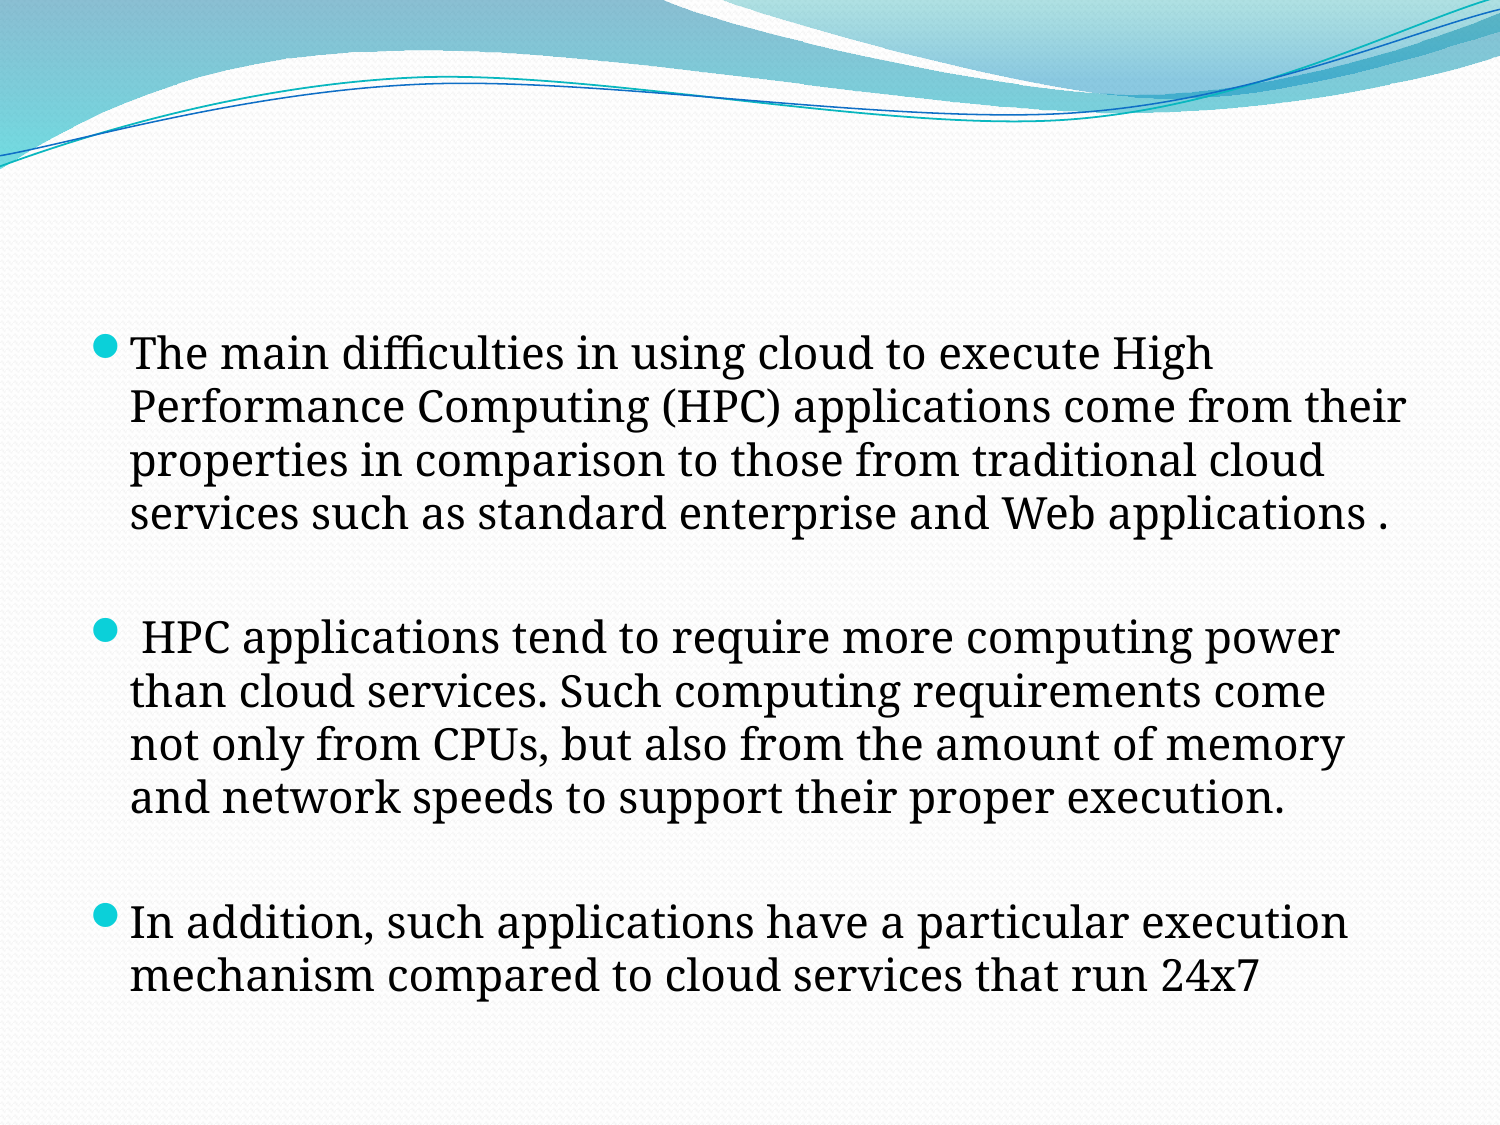

#
The main difficulties in using cloud to execute High Performance Computing (HPC) applications come from their properties in comparison to those from traditional cloud services such as standard enterprise and Web applications .

 HPC applications tend to require more computing power than cloud services. Such computing requirements come not only from CPUs, but also from the amount of memory and network speeds to support their proper execution.

In addition, such applications have a particular execution mechanism compared to cloud services that run 24x7